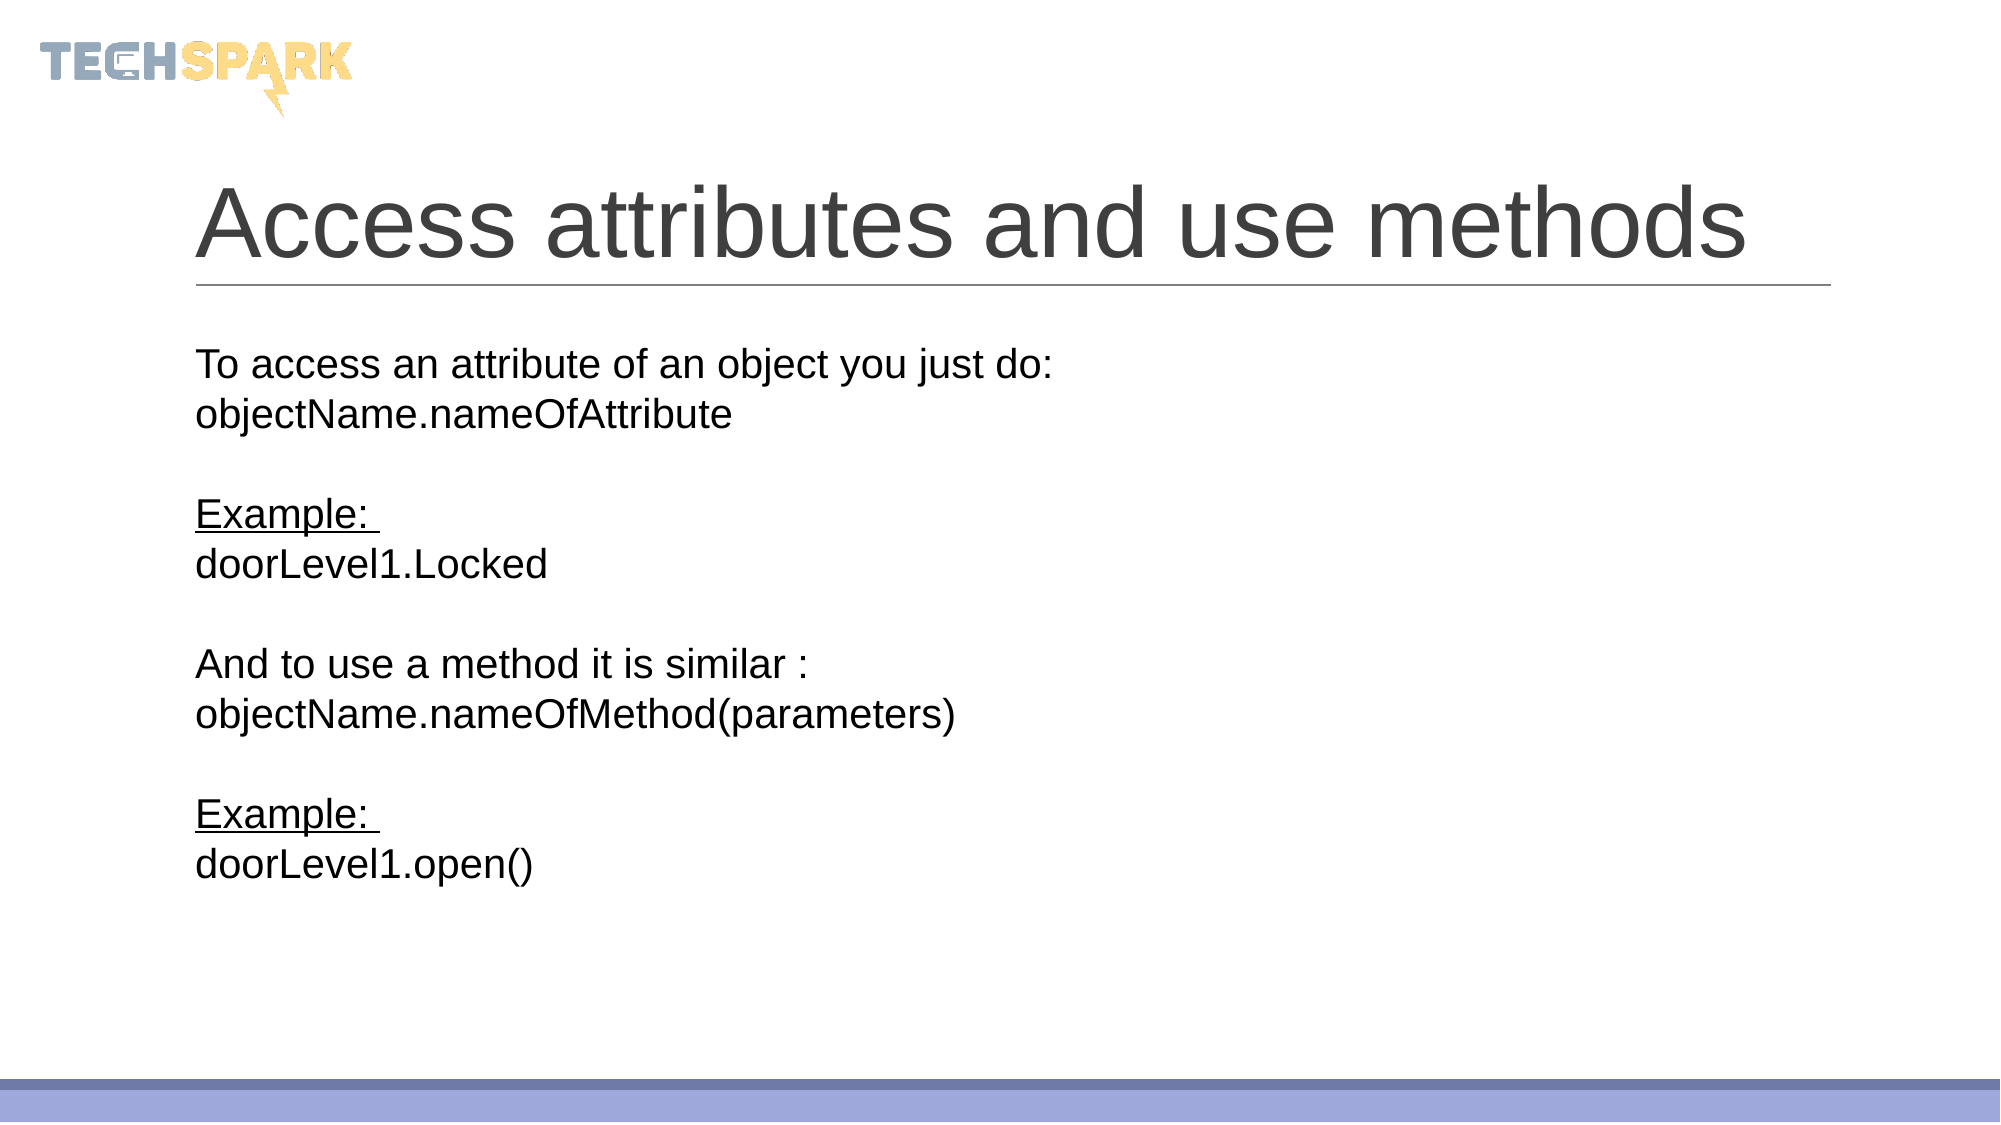

# Access attributes and use methods
To access an attribute of an object you just do:
objectName.nameOfAttribute

Example:
doorLevel1.Locked

And to use a method it is similar :
objectName.nameOfMethod(parameters)

Example:
doorLevel1.open()